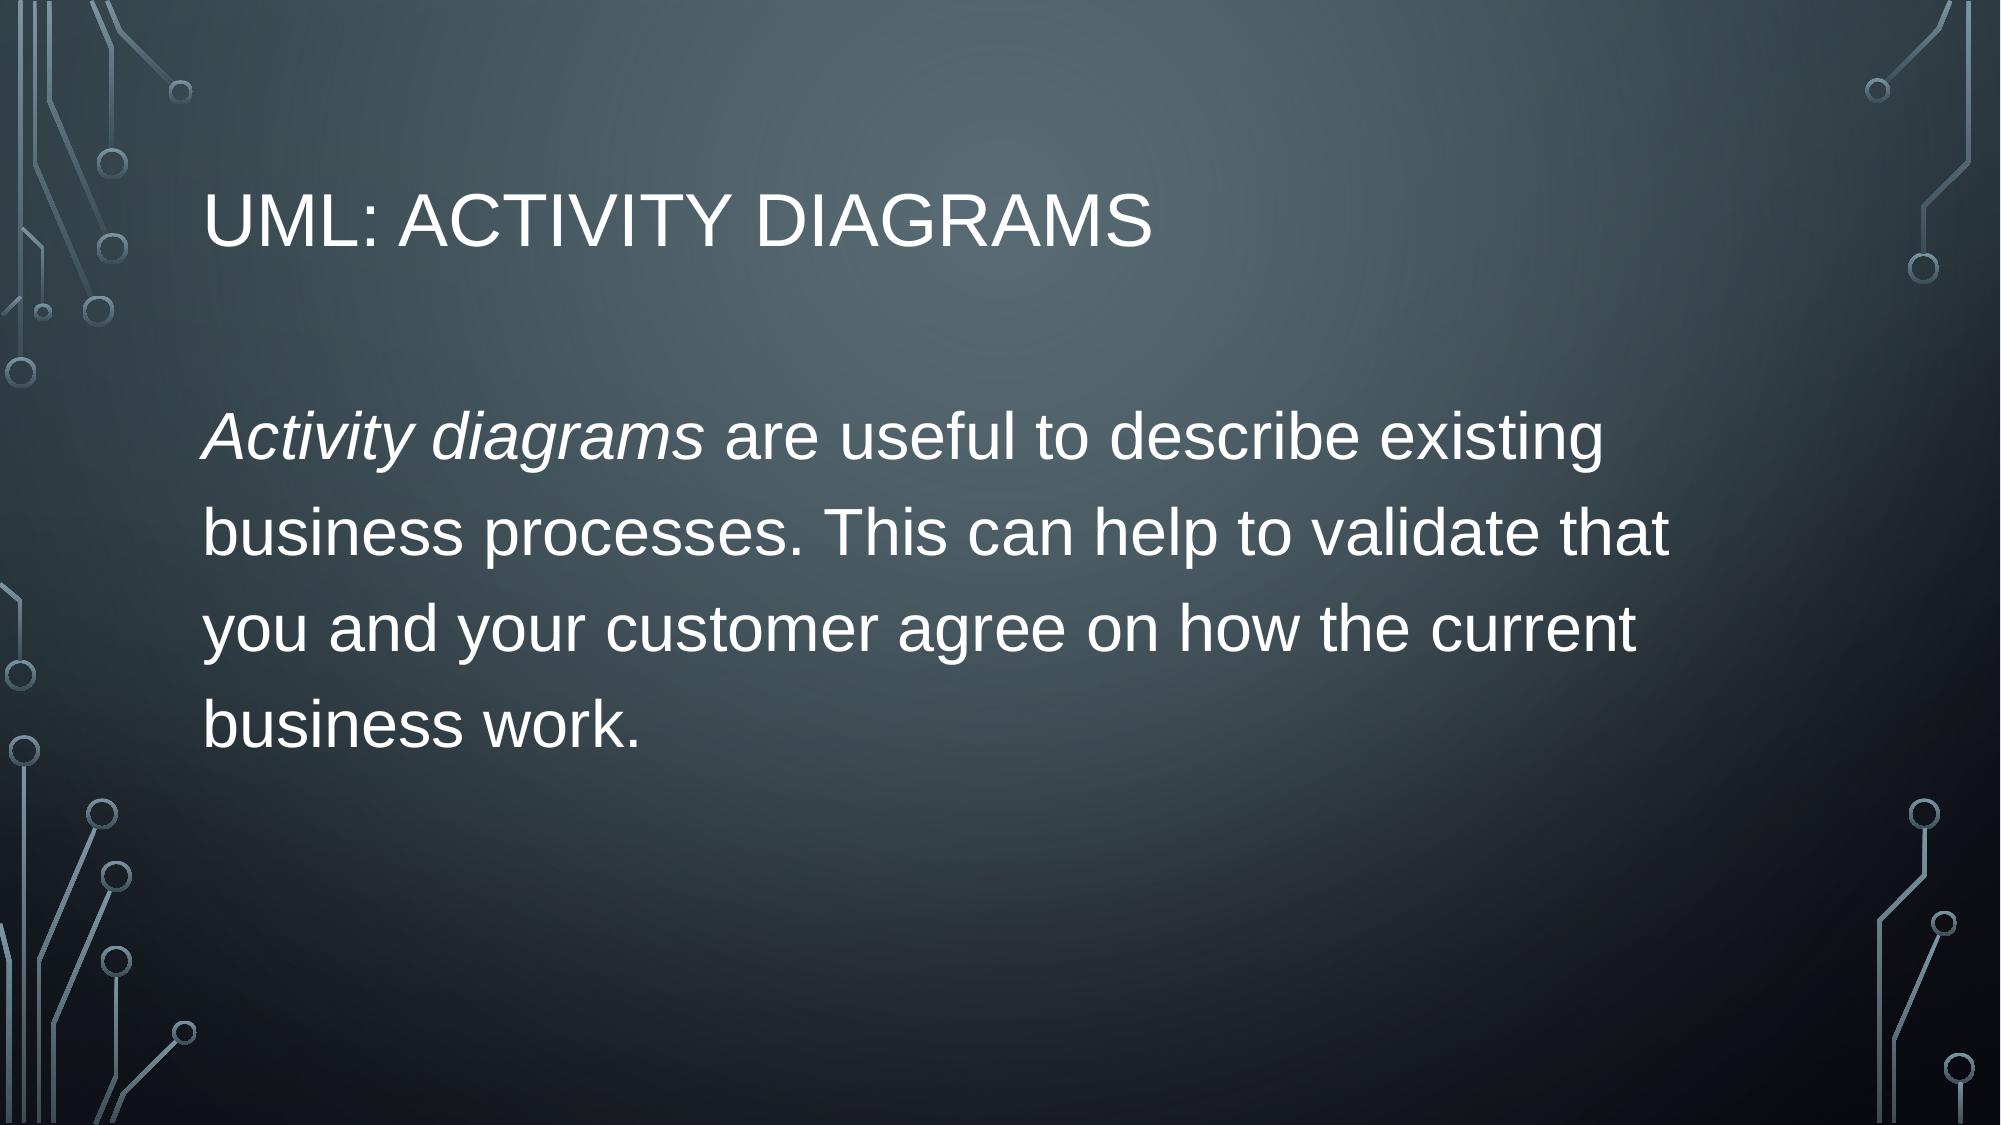

# UML: Activity diagrams
Activity diagrams are useful to describe existing business processes. This can help to validate that you and your customer agree on how the current business work.